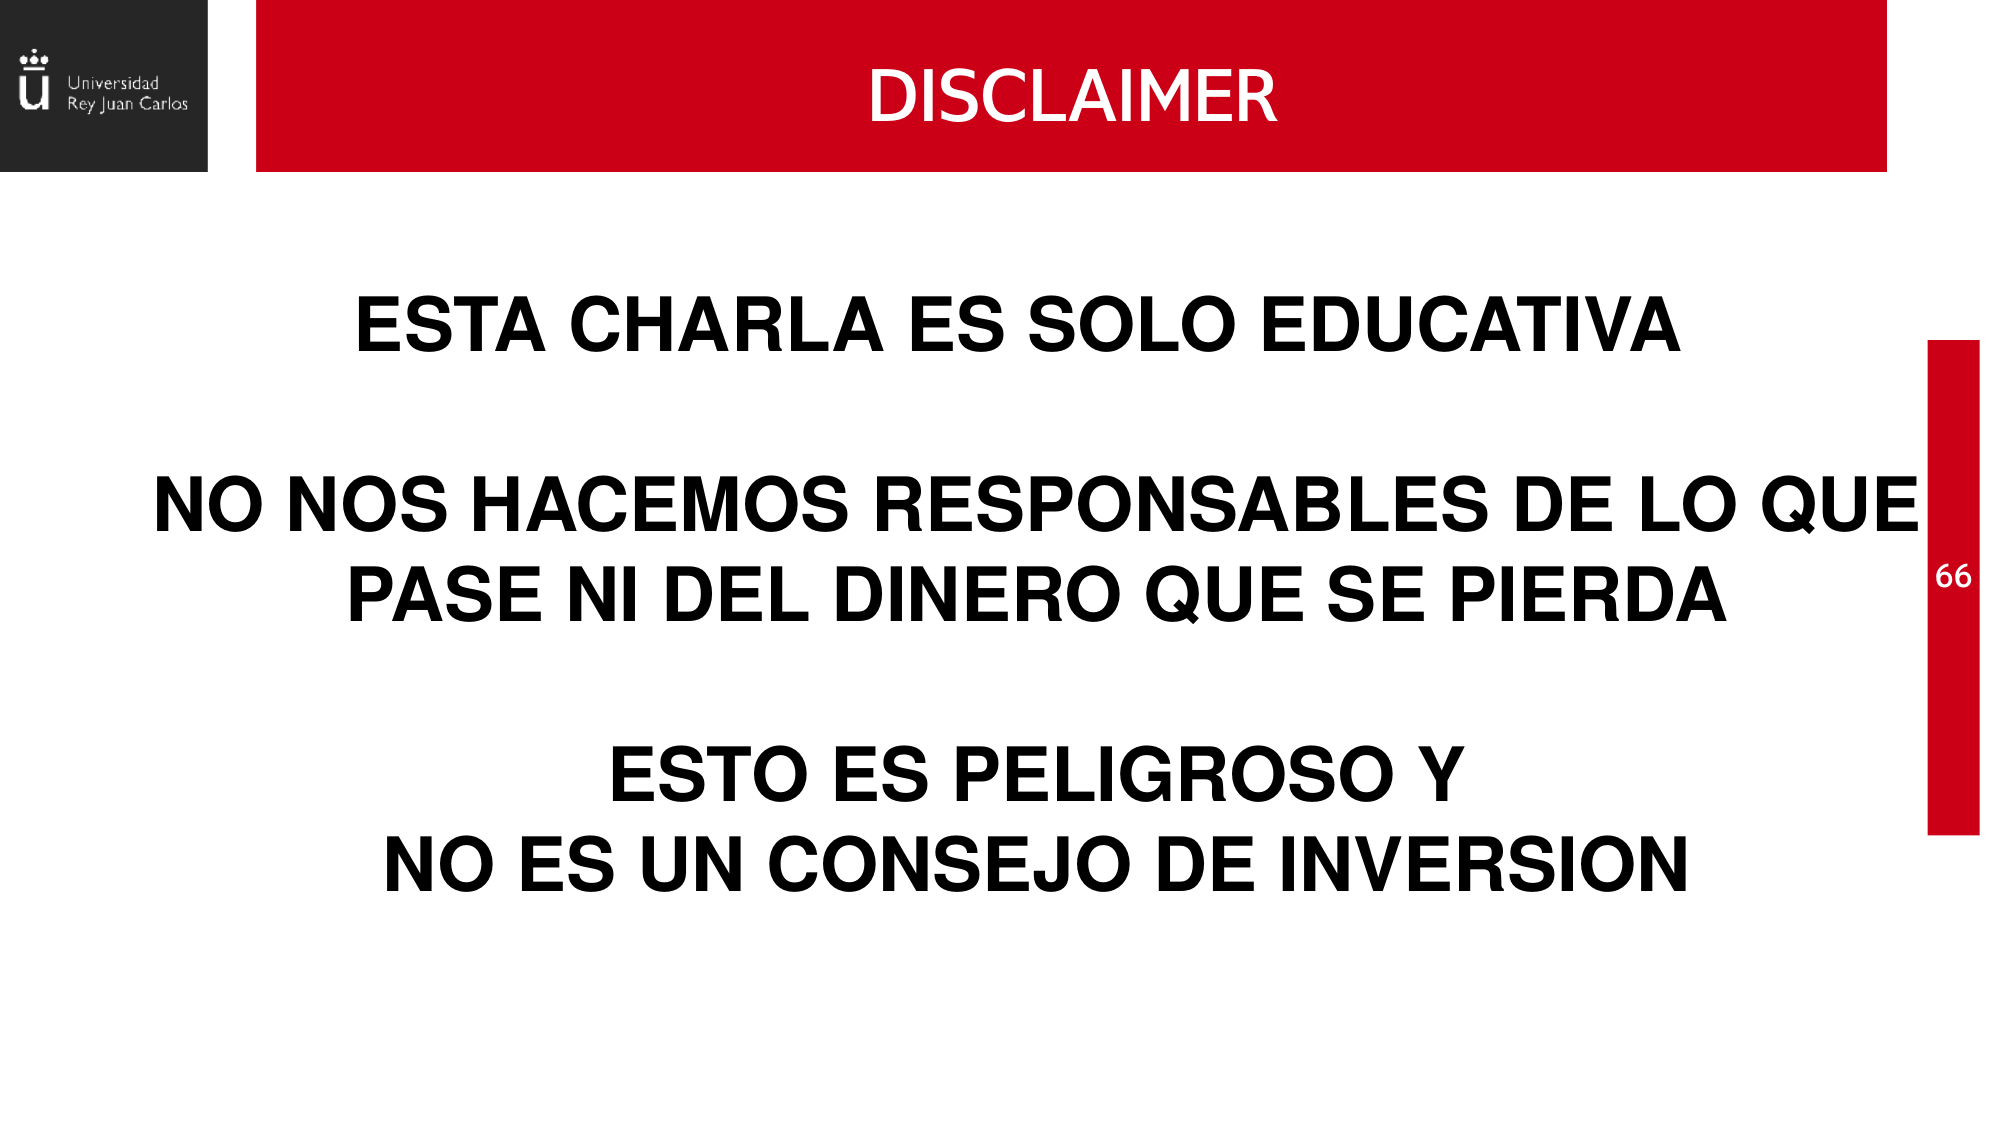

# DISCLAIMER
ESTA CHARLA ES SOLO EDUCATIVA
NO NOS HACEMOS RESPONSABLES DE LO QUE PASE NI DEL DINERO QUE SE PIERDA
ESTO ES PELIGROSO Y
NO ES UN CONSEJO DE INVERSION
66